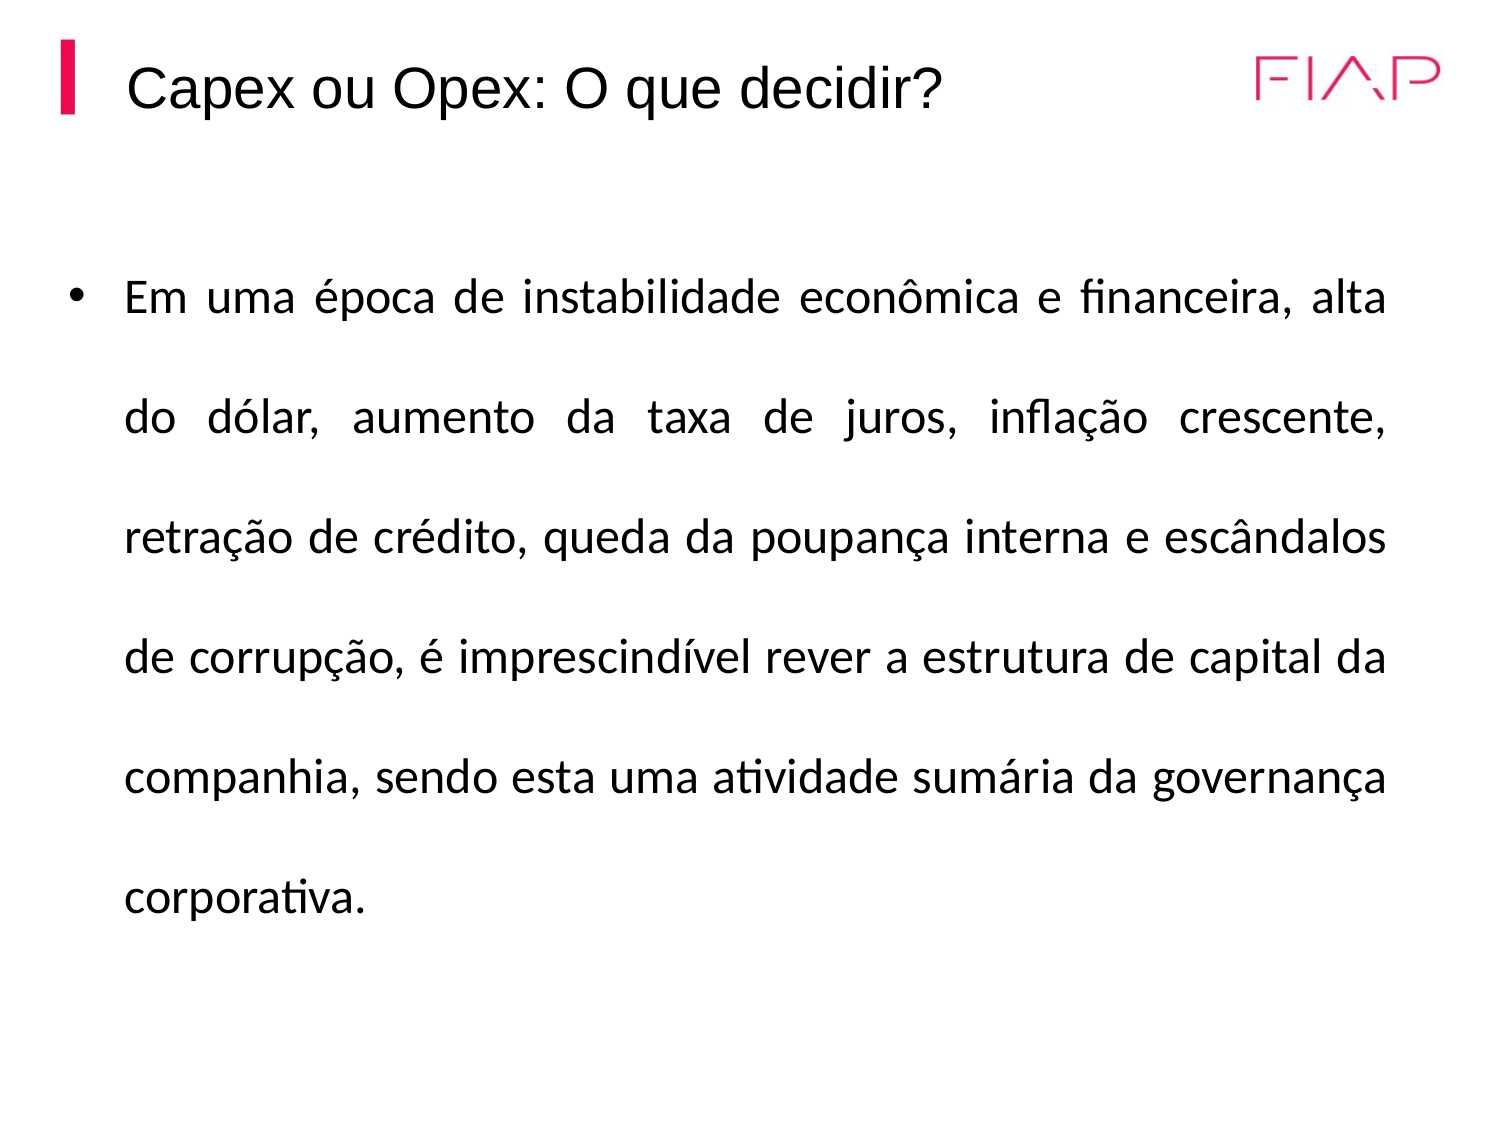

Capex ou Opex: O que decidir?
Em uma época de instabilidade econômica e financeira, alta do dólar, aumento da taxa de juros, inflação crescente, retração de crédito, queda da poupança interna e escândalos de corrupção, é imprescindível rever a estrutura de capital da companhia, sendo esta uma atividade sumária da governança corporativa.